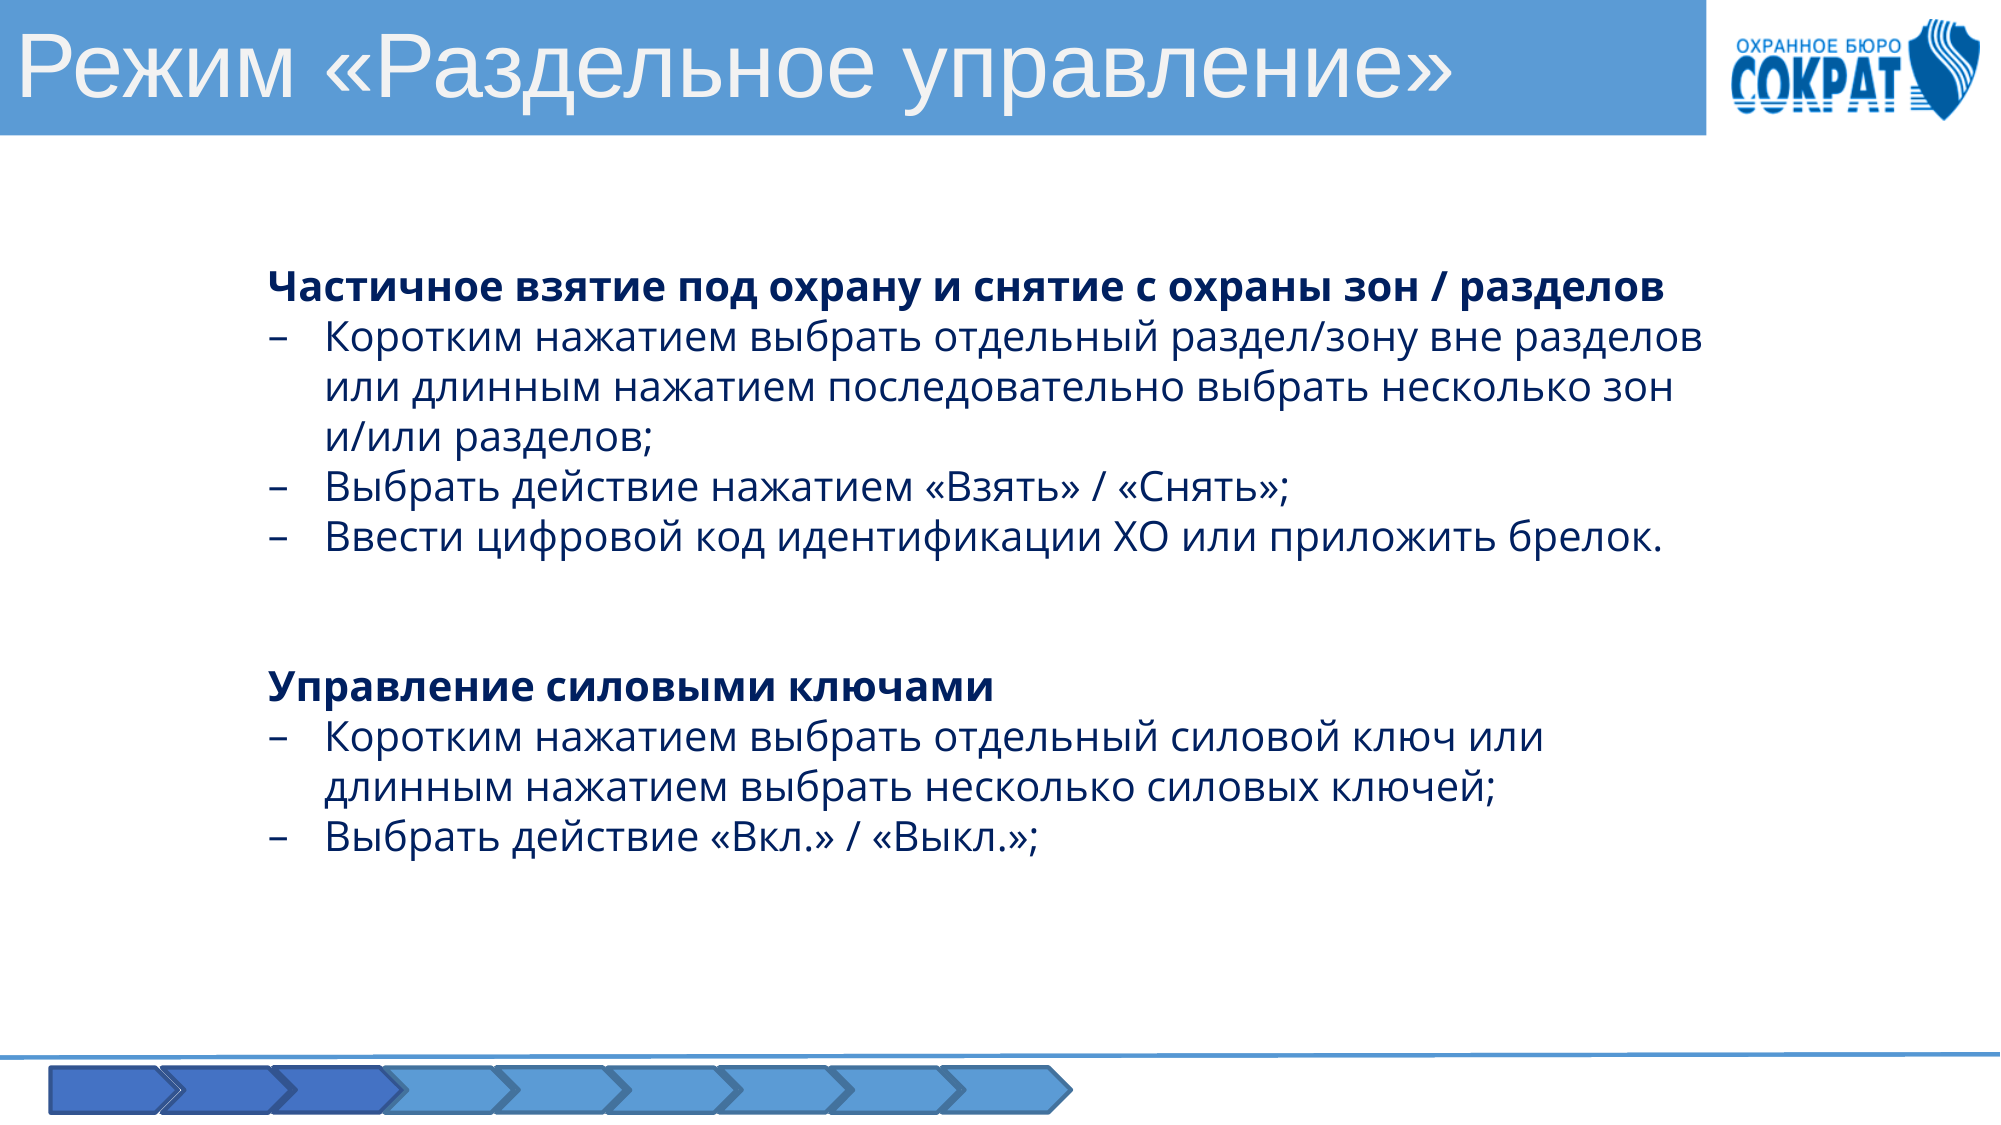

# Режим «Раздельное управление»
Частичное взятие под охрану и снятие с охраны зон / разделов
Коротким нажатием выбрать отдельный раздел/зону вне разделов
или длинным нажатием последовательно выбрать несколько зон
и/или разделов;
Выбрать действие нажатием «Взять» / «Снять»;
Ввести цифровой код идентификации ХО или приложить брелок.

Управление силовыми ключами
Коротким нажатием выбрать отдельный силовой ключ или длинным нажатием выбрать несколько силовых ключей;
Выбрать действие «Вкл.» / «Выкл.»;